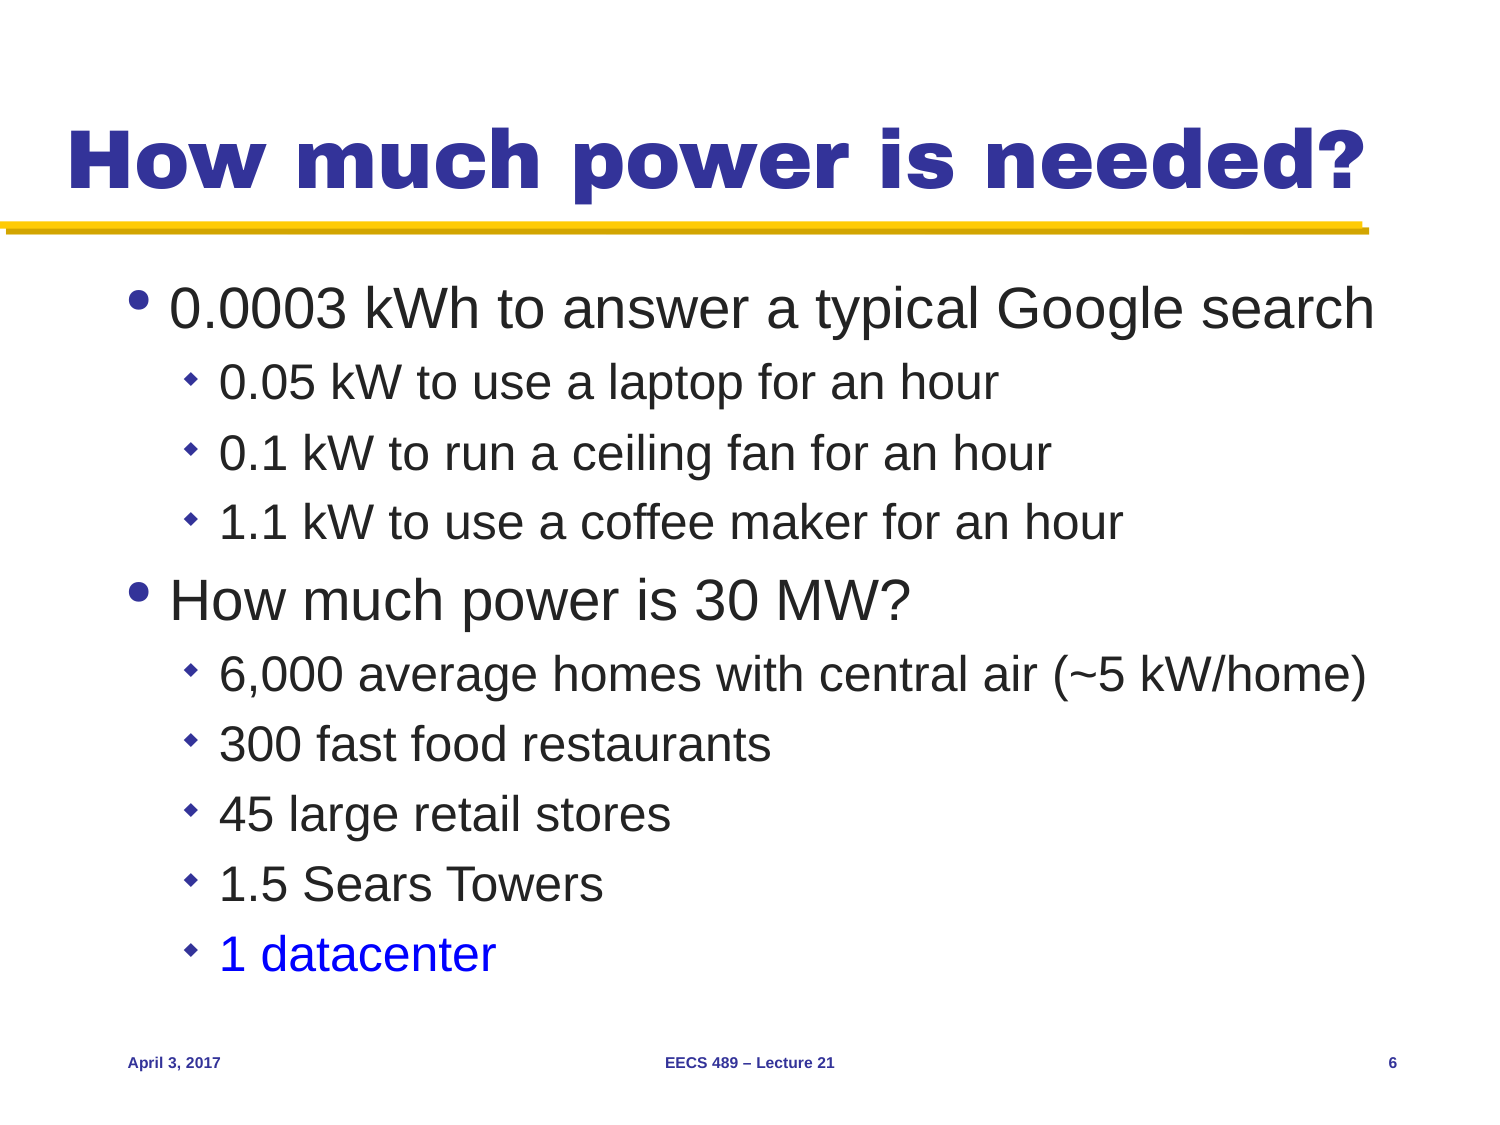

# How much power is needed?
0.0003 kWh to answer a typical Google search
0.05 kW to use a laptop for an hour
0.1 kW to run a ceiling fan for an hour
1.1 kW to use a coffee maker for an hour
How much power is 30 MW?
6,000 average homes with central air (~5 kW/home)
300 fast food restaurants
45 large retail stores
1.5 Sears Towers
1 datacenter

April 3, 2017
EECS 489 – Lecture 21
6